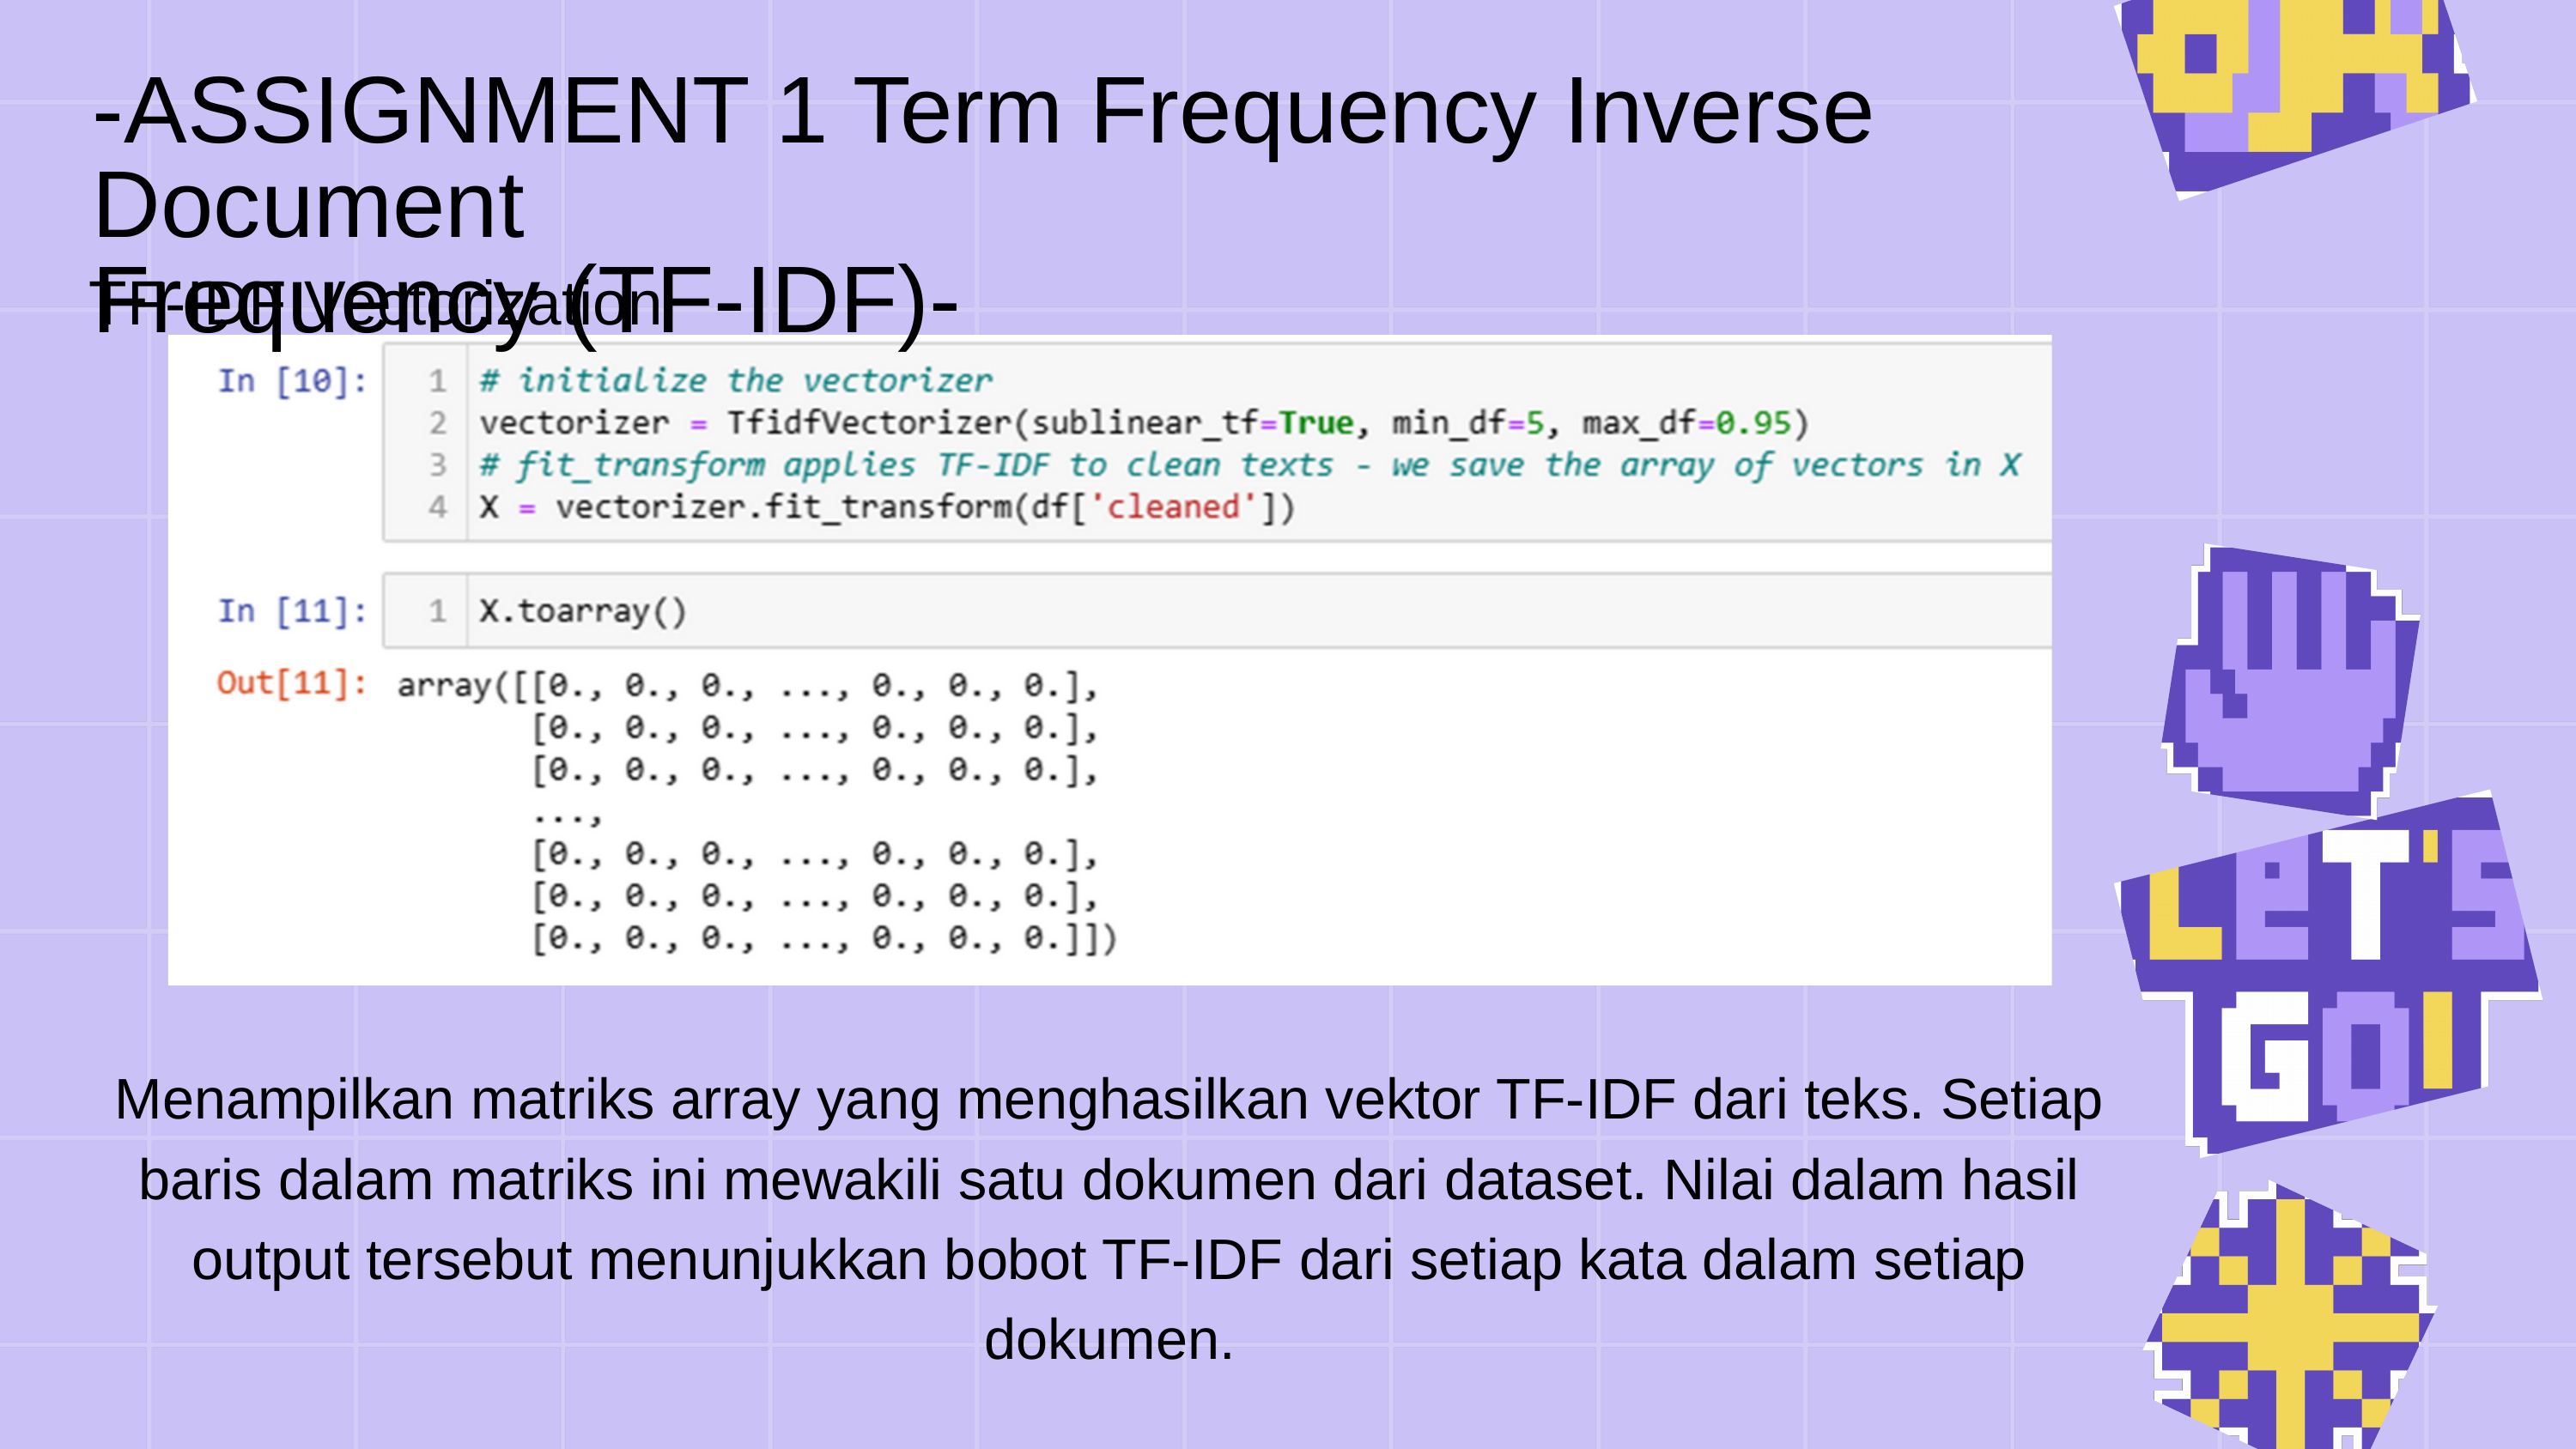

-ASSIGNMENT 1 Term Frequency Inverse Document
Frequency (TF-IDF)-
TF-IDF Vectorization

Menampilkan matriks array yang menghasilkan vektor TF-IDF dari teks. Setiap baris dalam matriks ini mewakili satu dokumen dari dataset. Nilai dalam hasil output tersebut menunjukkan bobot TF-IDF dari setiap kata dalam setiap dokumen.